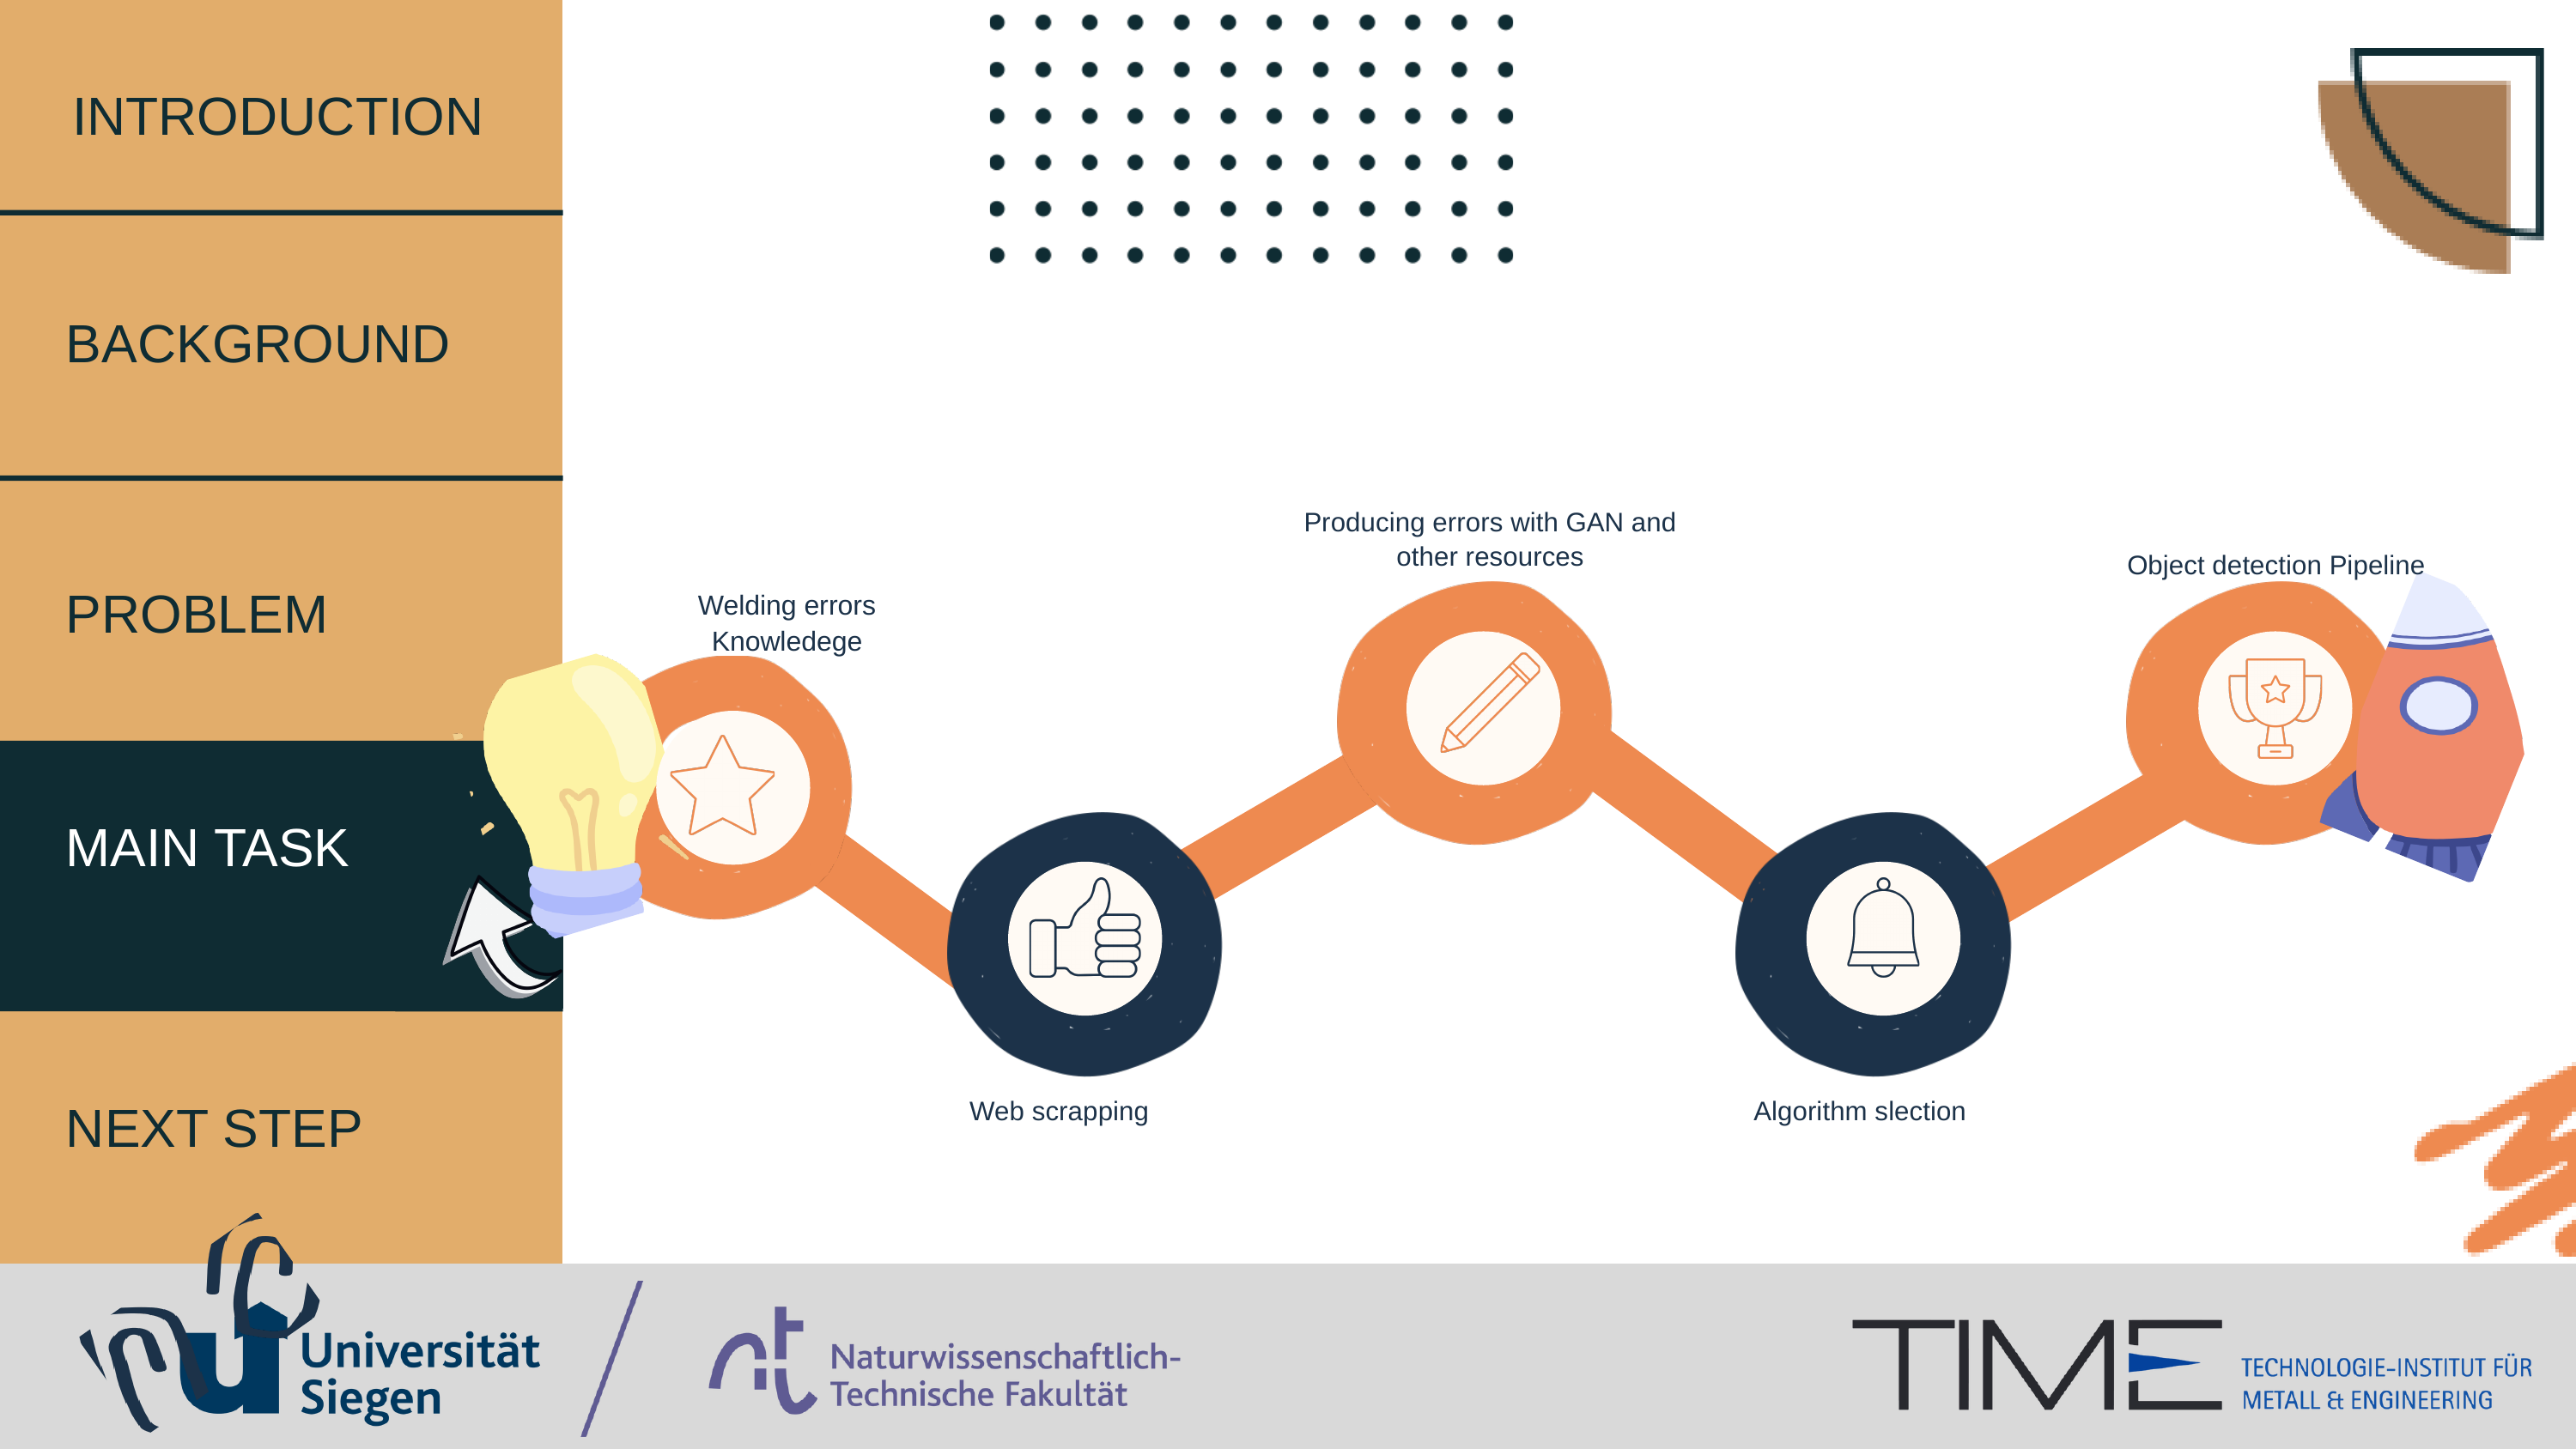

INTRODUCTION

BACKGROUND

Producing errors with GAN and other resources
Object detection Pipeline
PROBLEM

Welding errors Knowledege

MAIN TASK

NEXT STEP
Web scrapping
Algorithm slection